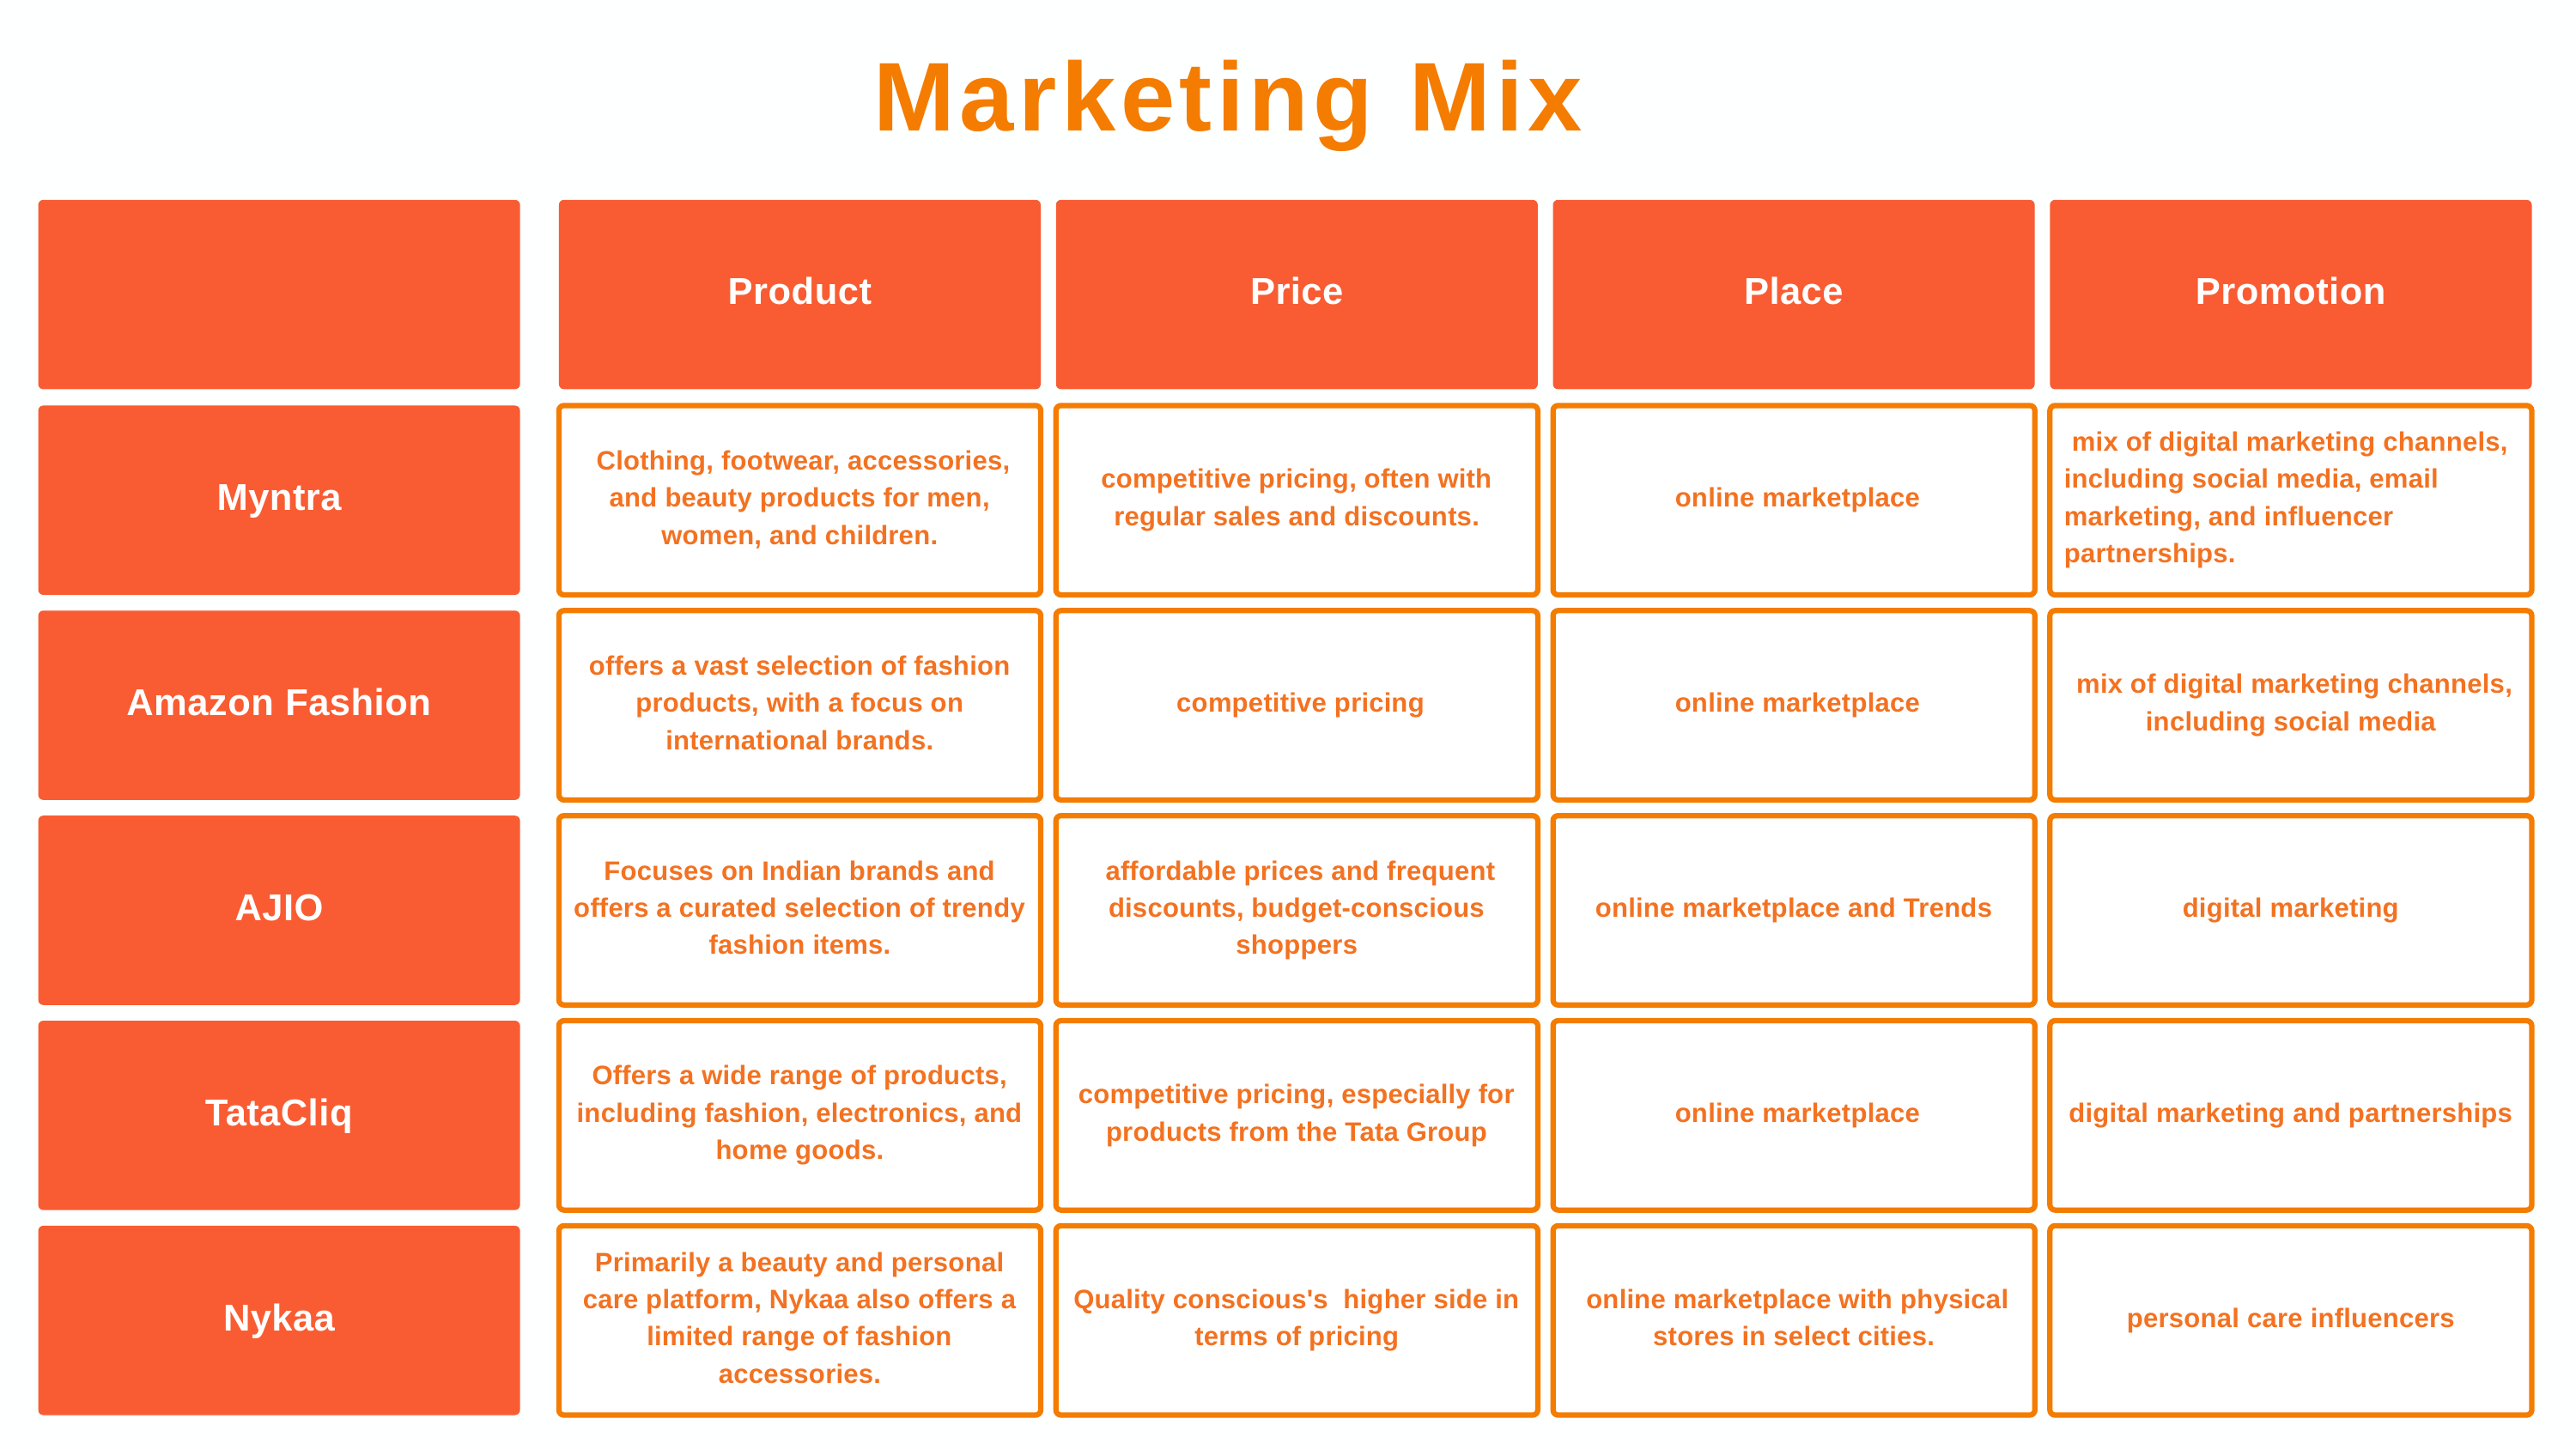

Marketing Mix

Product

Price

Place

Promotion

Myntra

 Clothing, footwear, accessories, and beauty products for men, women, and children.

competitive pricing, often with regular sales and discounts.

 online marketplace

 mix of digital marketing channels, including social media, email marketing, and influencer partnerships.

Amazon Fashion

offers a vast selection of fashion products, with a focus on international brands.

 competitive pricing

 online marketplace

 mix of digital marketing channels, including social media

AJIO

Focuses on Indian brands and offers a curated selection of trendy fashion items.

 affordable prices and frequent discounts, budget-conscious shoppers

online marketplace and Trends

digital marketing

TataCliq

Offers a wide range of products, including fashion, electronics, and home goods.

competitive pricing, especially for products from the Tata Group

 online marketplace

digital marketing and partnerships

Nykaa

Primarily a beauty and personal care platform, Nykaa also offers a limited range of fashion accessories.

Quality conscious's  higher side in terms of pricing

 online marketplace with physical stores in select cities.

personal care influencers